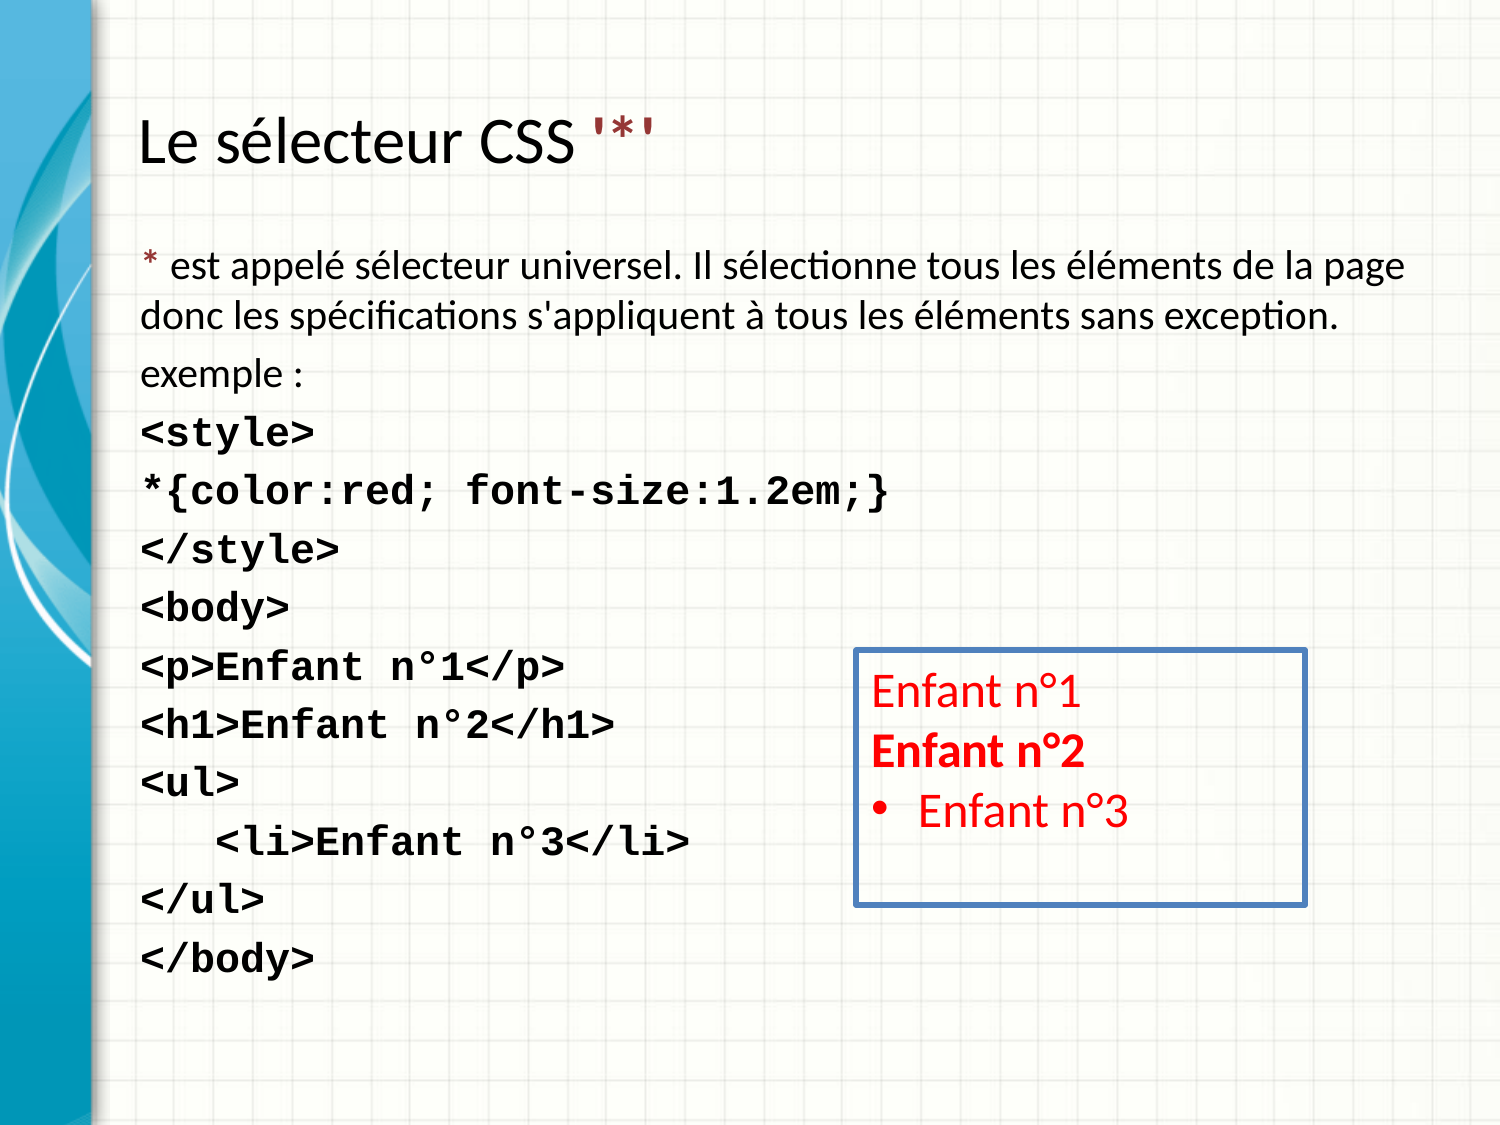

Le sélecteur CSS '*'
* est appelé sélecteur universel. Il sélectionne tous les éléments de la page donc les spécifications s'appliquent à tous les éléments sans exception.
exemple :
<style>
*{color:red; font-size:1.2em;}
</style>
<body>
<p>Enfant n°1</p>
<h1>Enfant n°2</h1>
<ul>
   <li>Enfant n°3</li>
</ul>
</body>

Enfant n°1
Enfant n°2
Enfant n°3